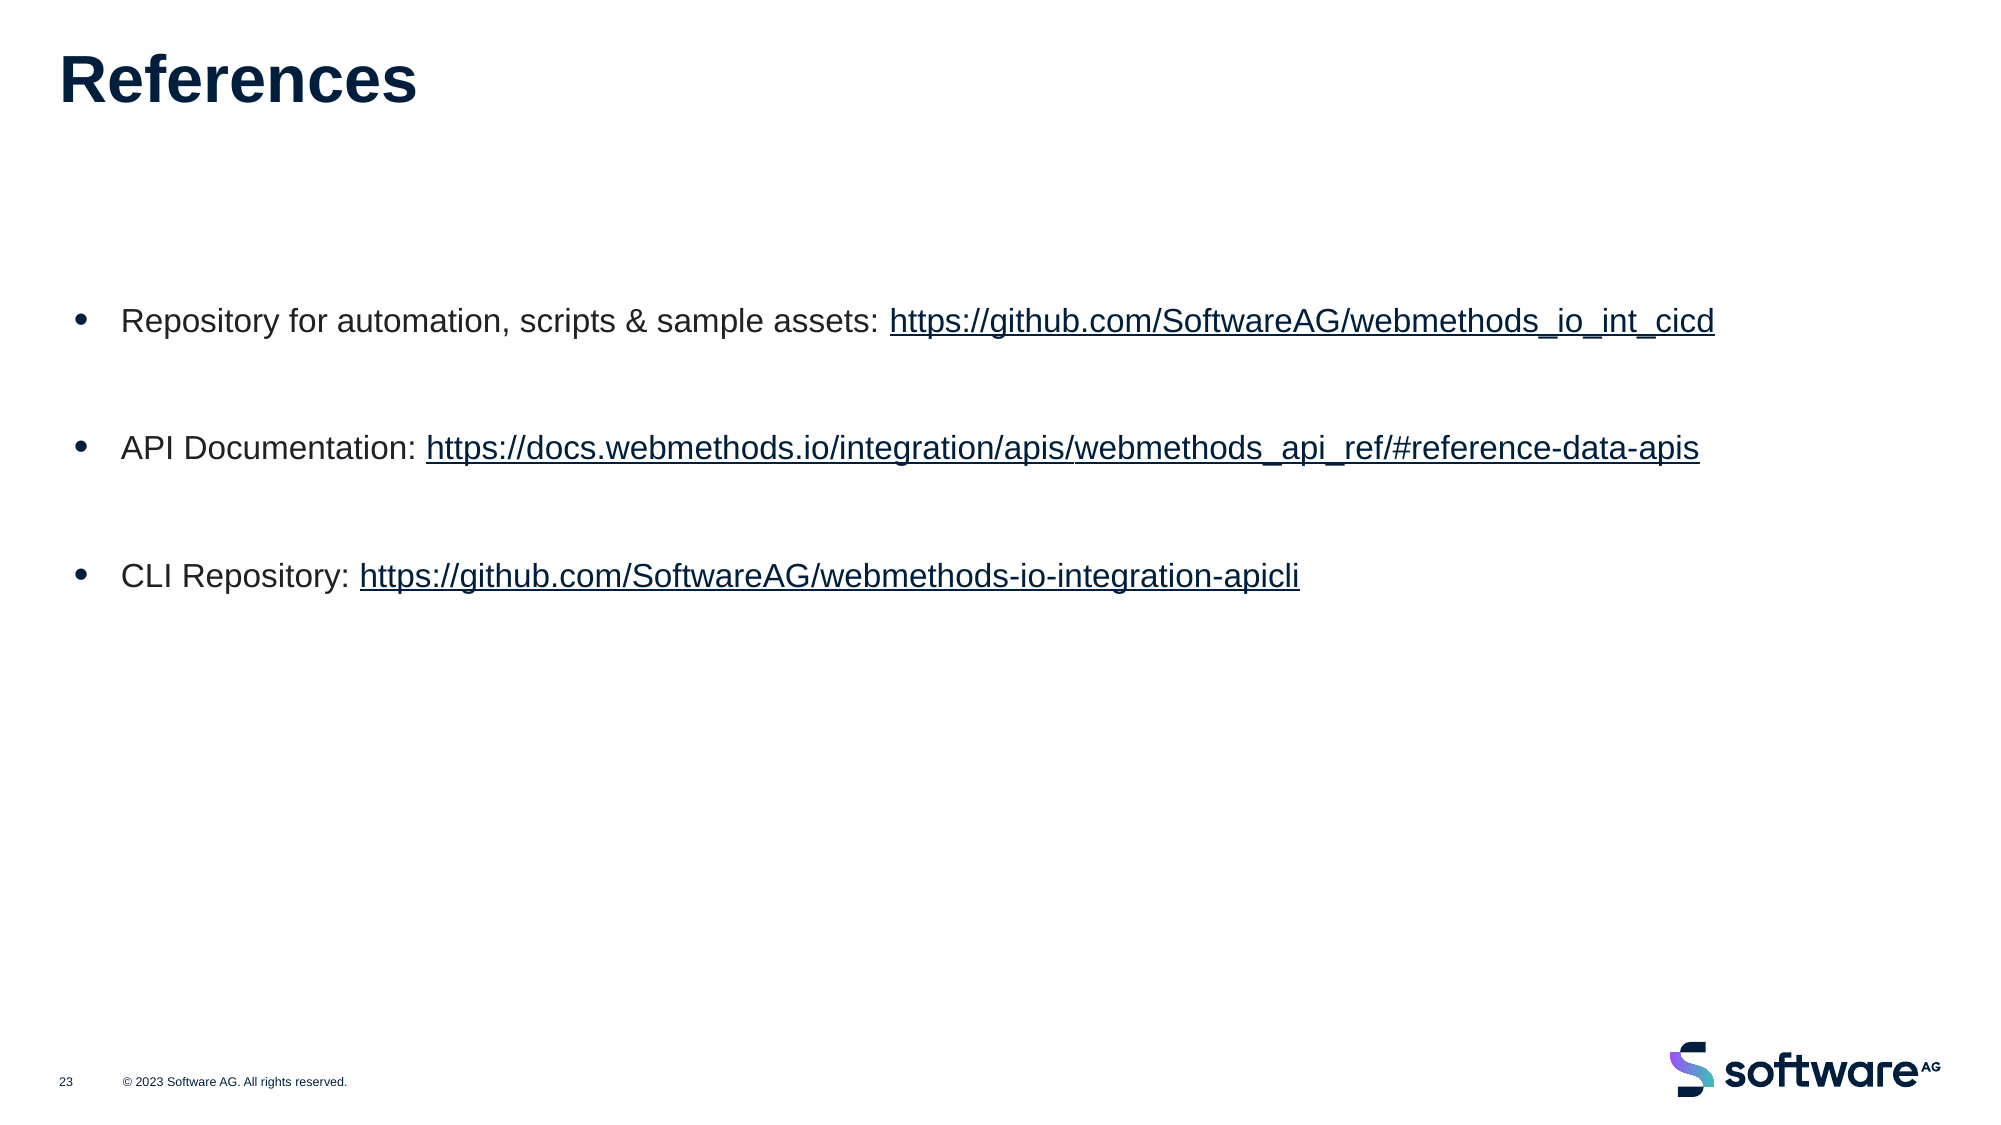

# References

Repository for automation, scripts & sample assets: https://github.com/SoftwareAG/webmethods_io_int_cicd

API Documentation: https://docs.webmethods.io/integration/apis/webmethods_api_ref/#reference-data-apis

CLI Repository: https://github.com/SoftwareAG/webmethods-io-integration-apicli

23
© 2023 Software AG. All rights reserved.